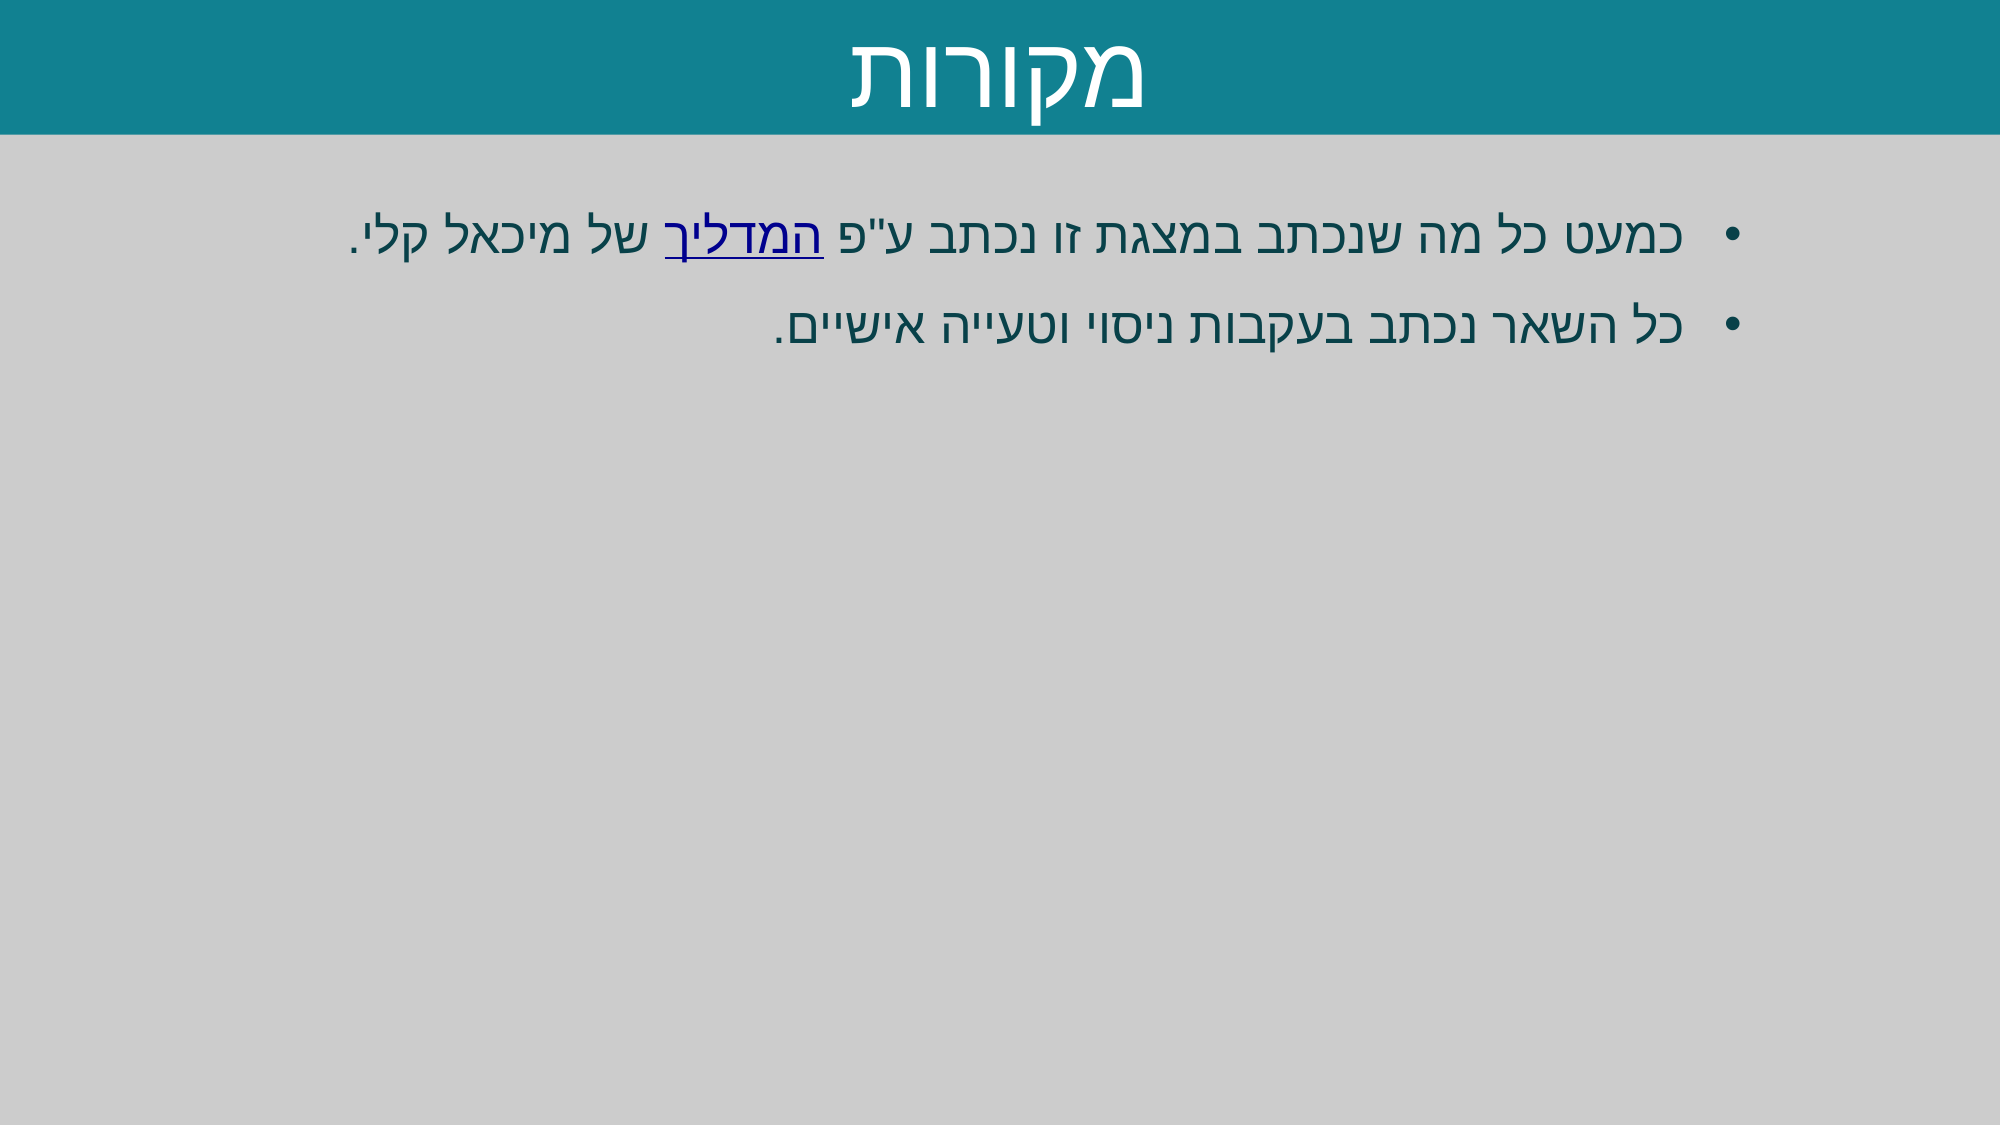

מקורות

כמעט כל מה שנכתב במצגת זו נכתב ע"פ המדליך של מיכאל קלי.

כל השאר נכתב בעקבות ניסוי וטעייה אישיים.